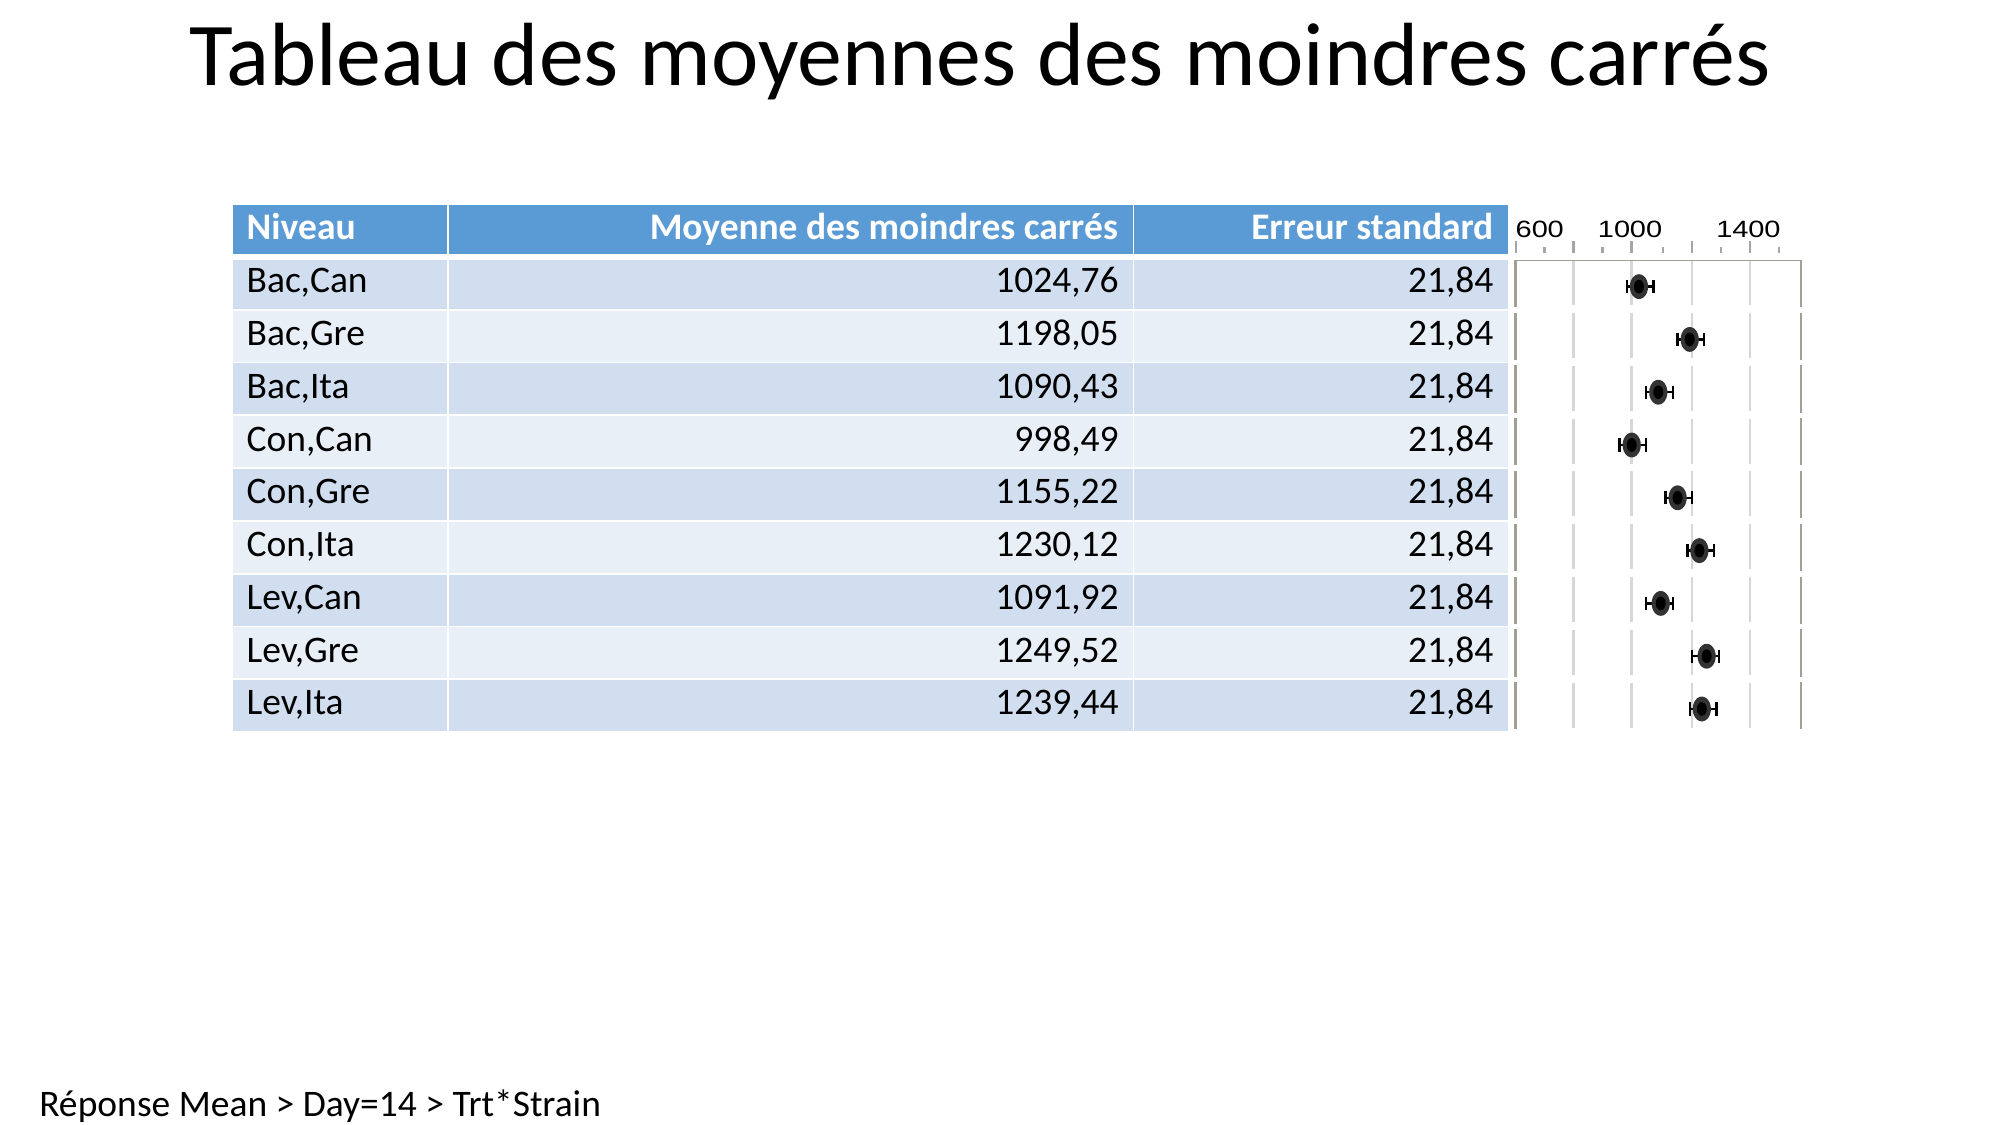

# Tableau des moyennes des moindres carrés
| Niveau | Moyenne des moindres carrés | Erreur standard |  |
| --- | --- | --- | --- |
| Bac,Can | 1024,76 | 21,84 |  |
| Bac,Gre | 1198,05 | 21,84 |  |
| Bac,Ita | 1090,43 | 21,84 |  |
| Con,Can | 998,49 | 21,84 |  |
| Con,Gre | 1155,22 | 21,84 |  |
| Con,Ita | 1230,12 | 21,84 |  |
| Lev,Can | 1091,92 | 21,84 |  |
| Lev,Gre | 1249,52 | 21,84 |  |
| Lev,Ita | 1239,44 | 21,84 |  |
Réponse Mean > Day=14 > Trt*Strain